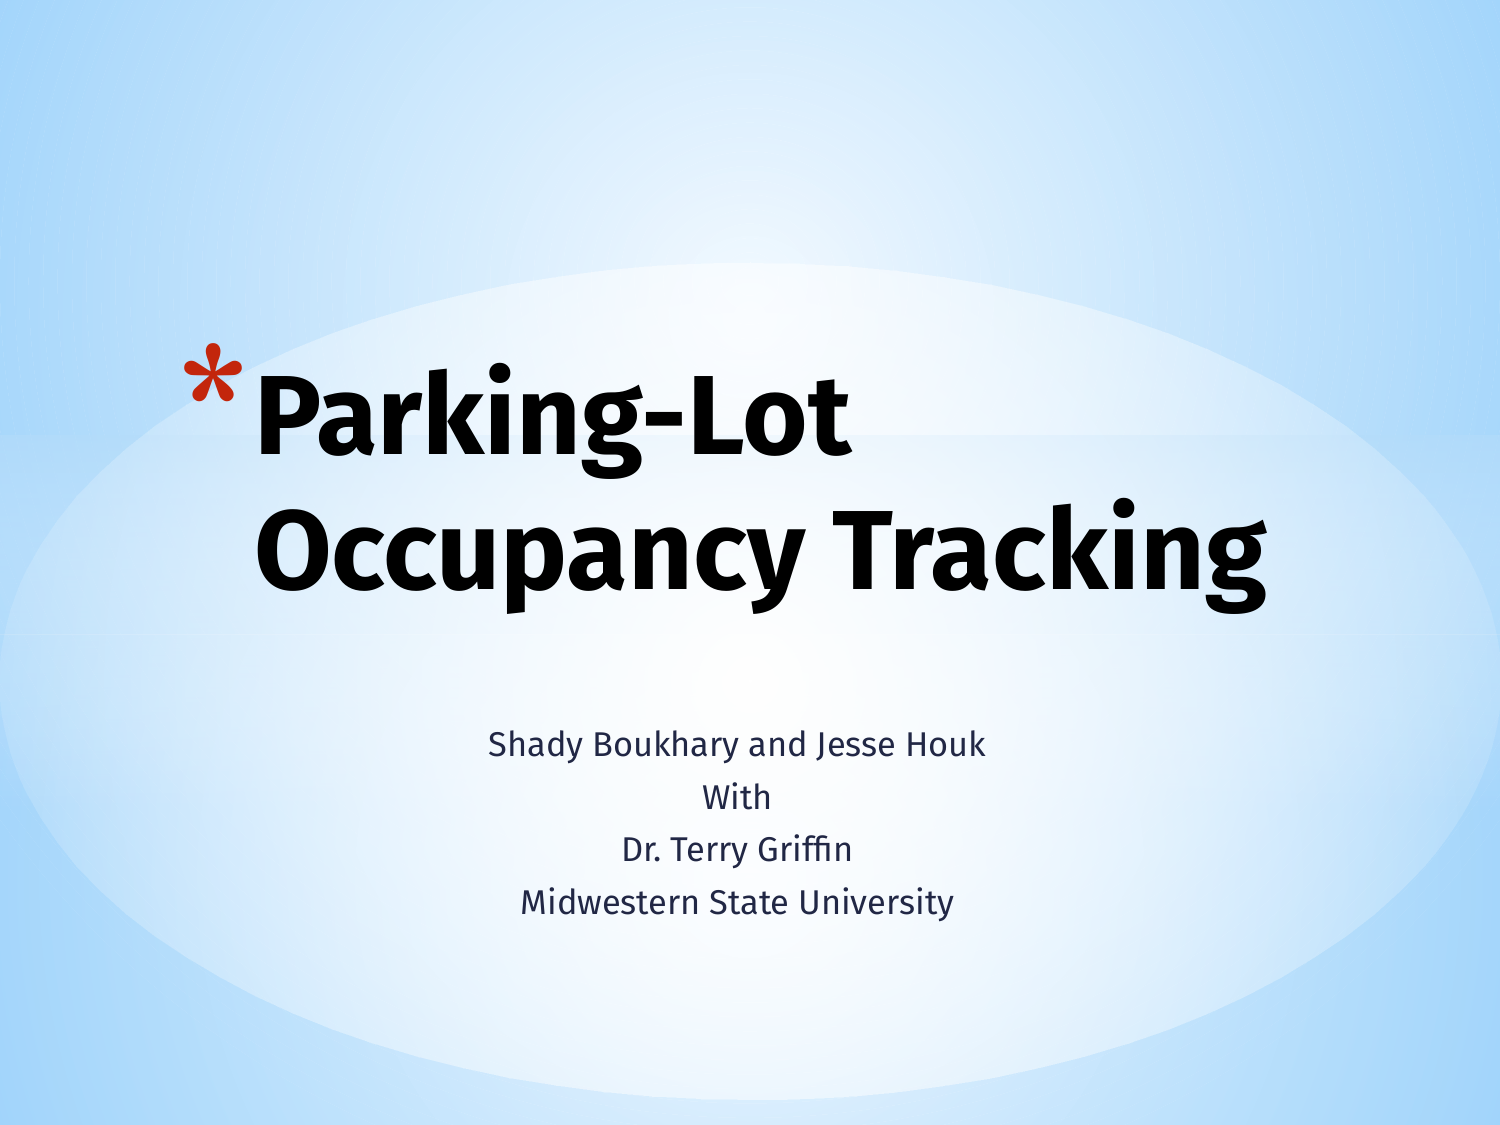

# Parking-Lot Occupancy Tracking
Shady Boukhary and Jesse Houk
With
Dr. Terry Griffin
Midwestern State University